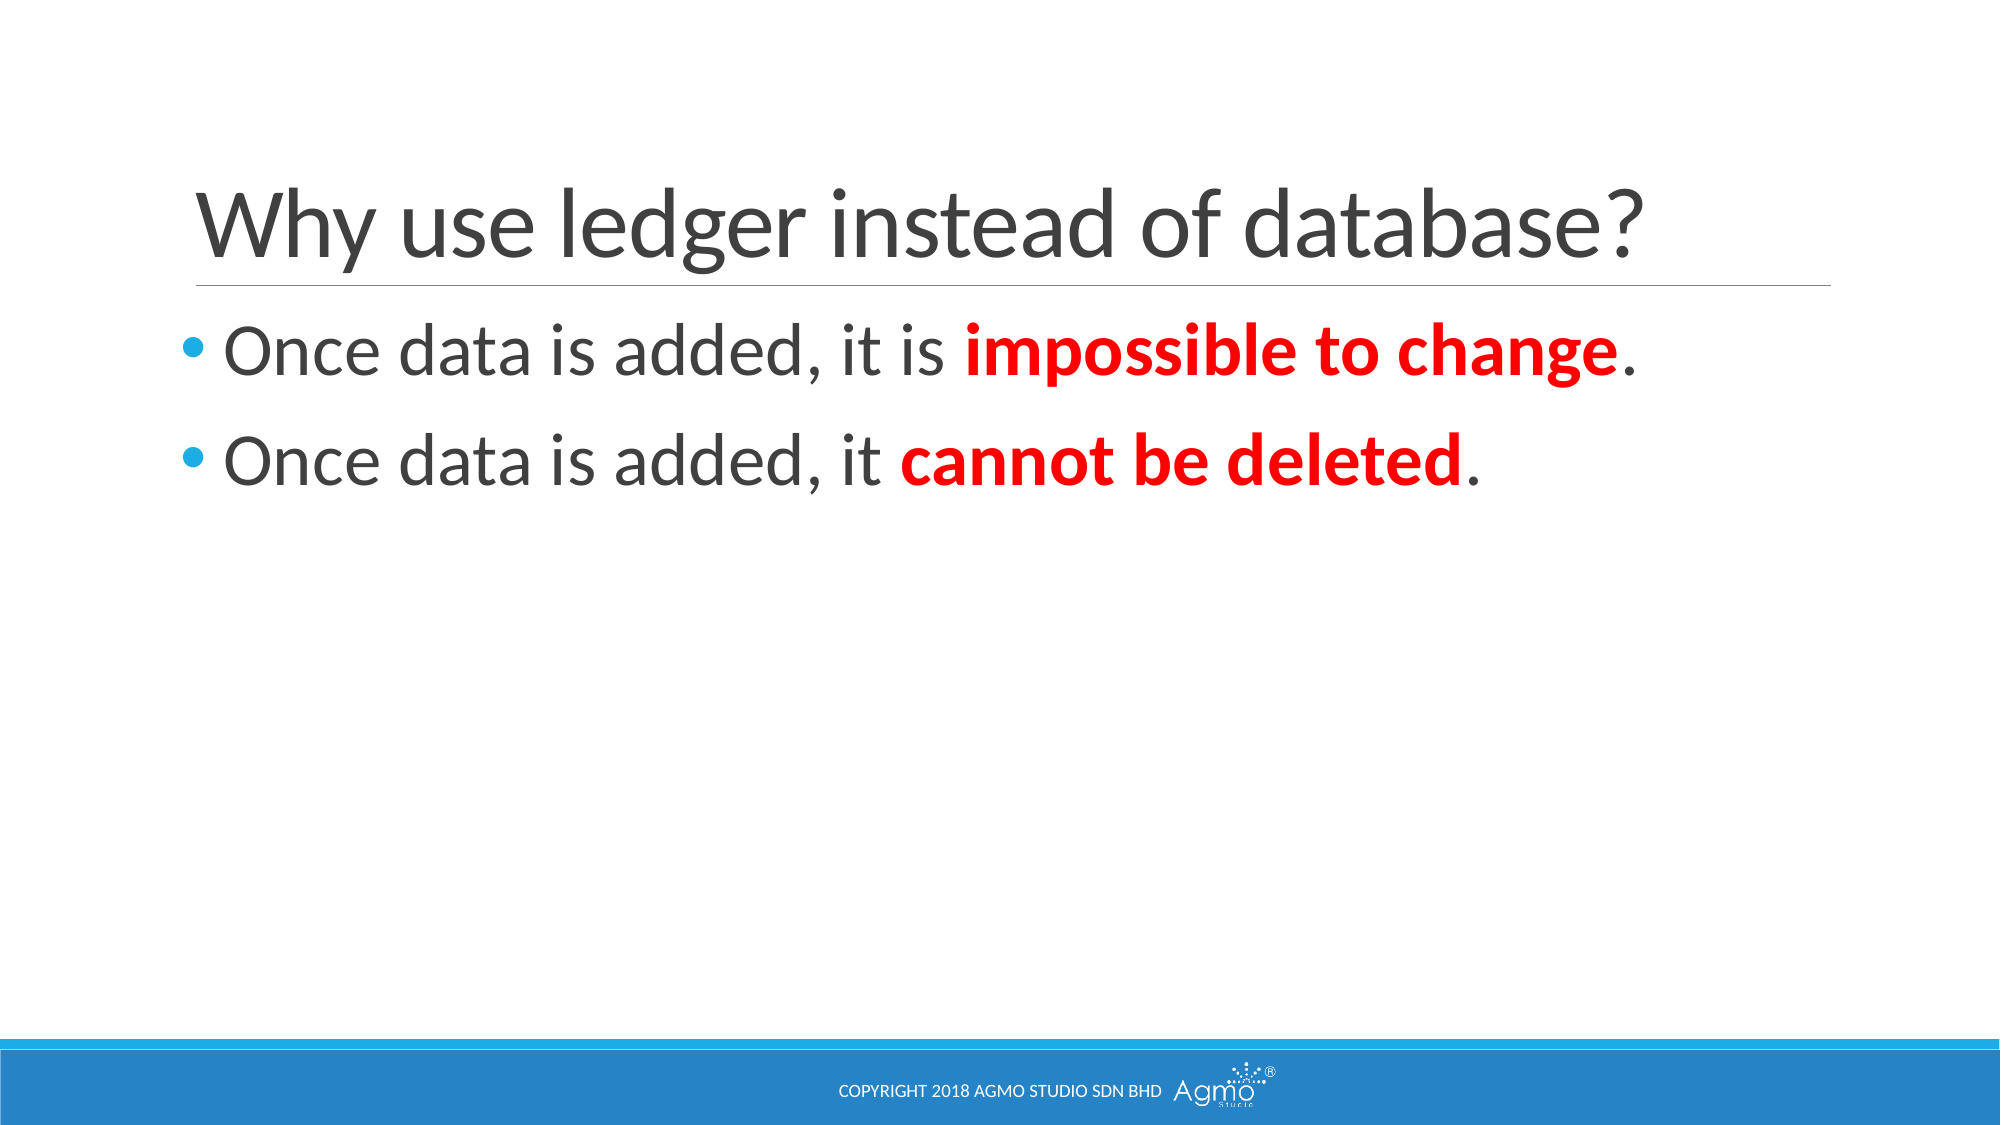

# Why use ledger instead of database?
 Once data is added, it is impossible to change.
 Once data is added, it cannot be deleted.
Copyright 2018 Agmo Studio Sdn Bhd